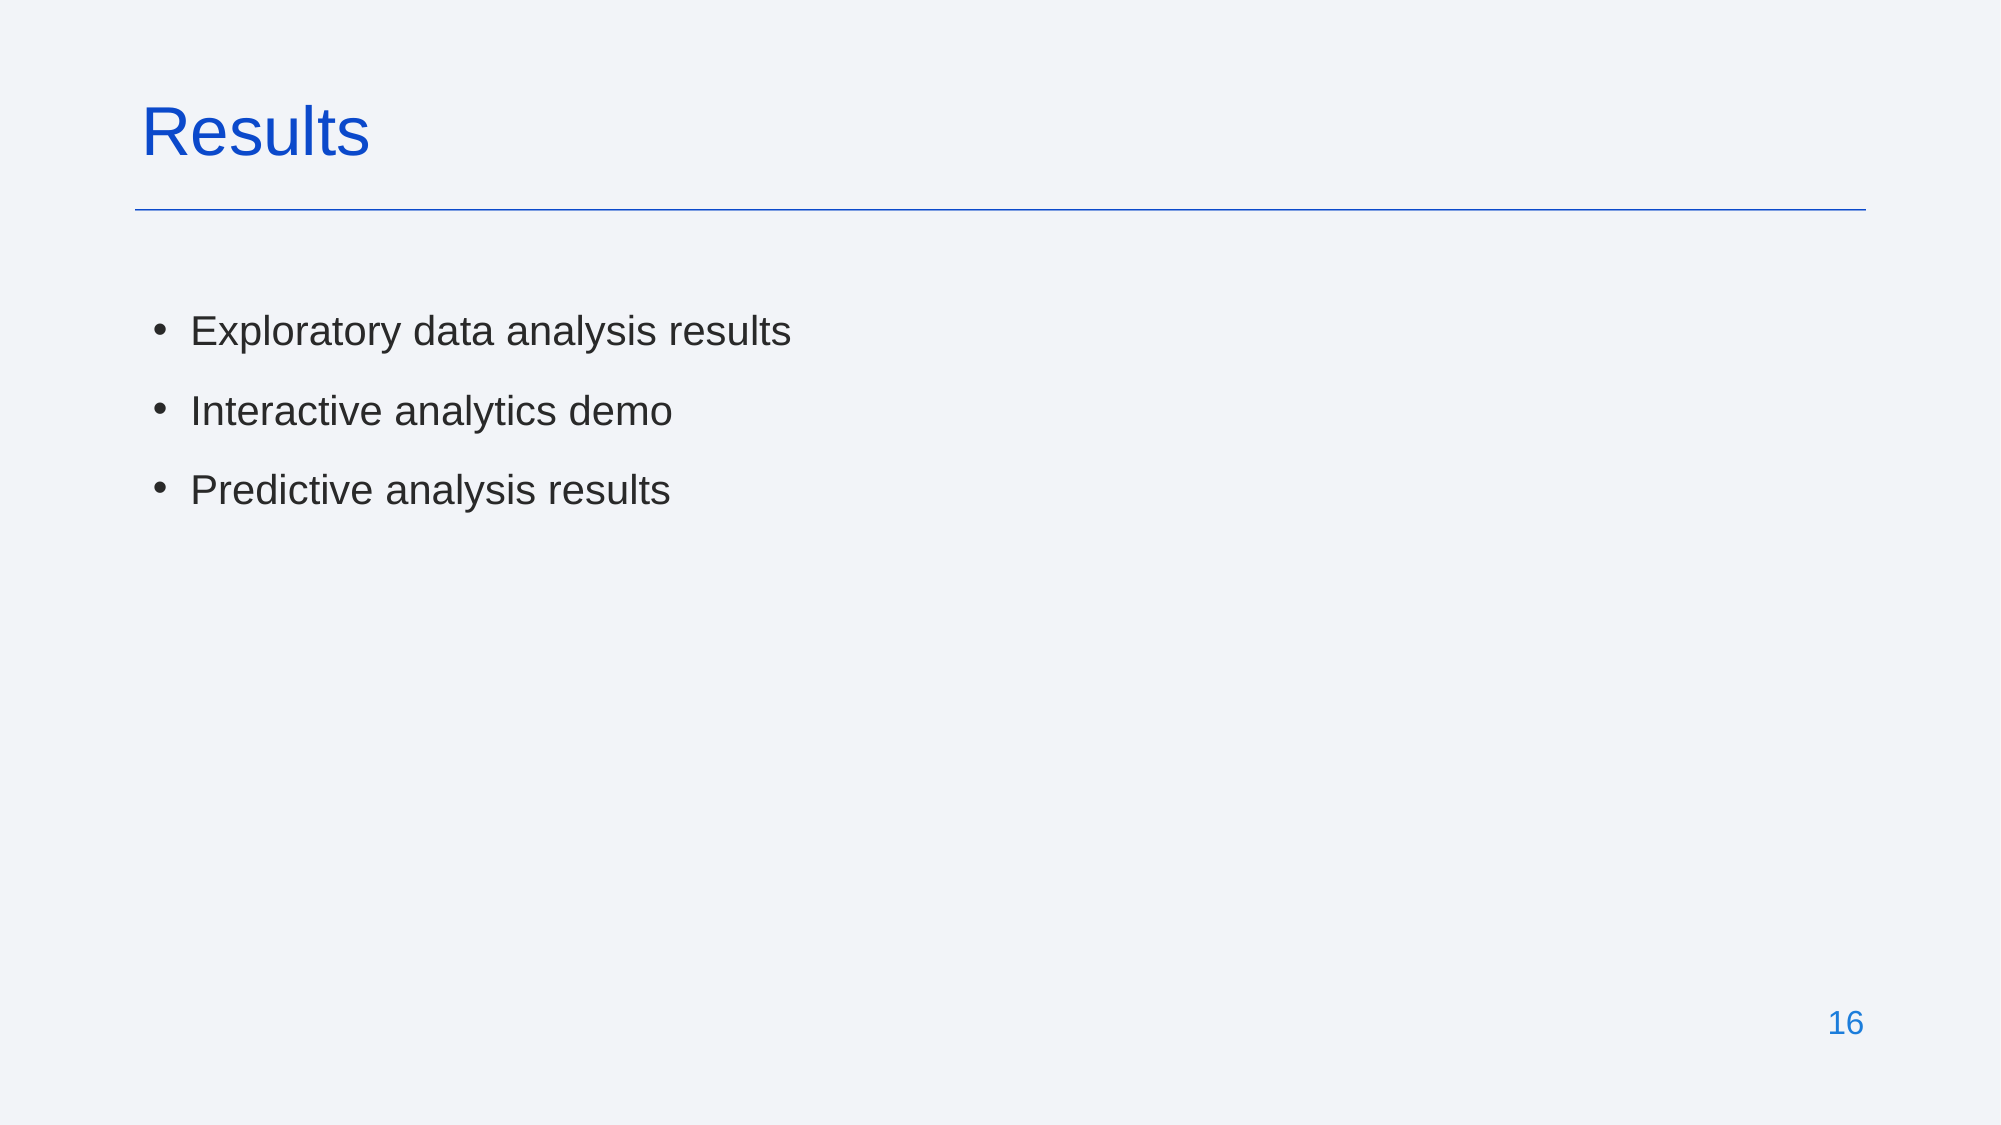

Results
Exploratory data analysis results
Interactive analytics demo
Predictive analysis results

16